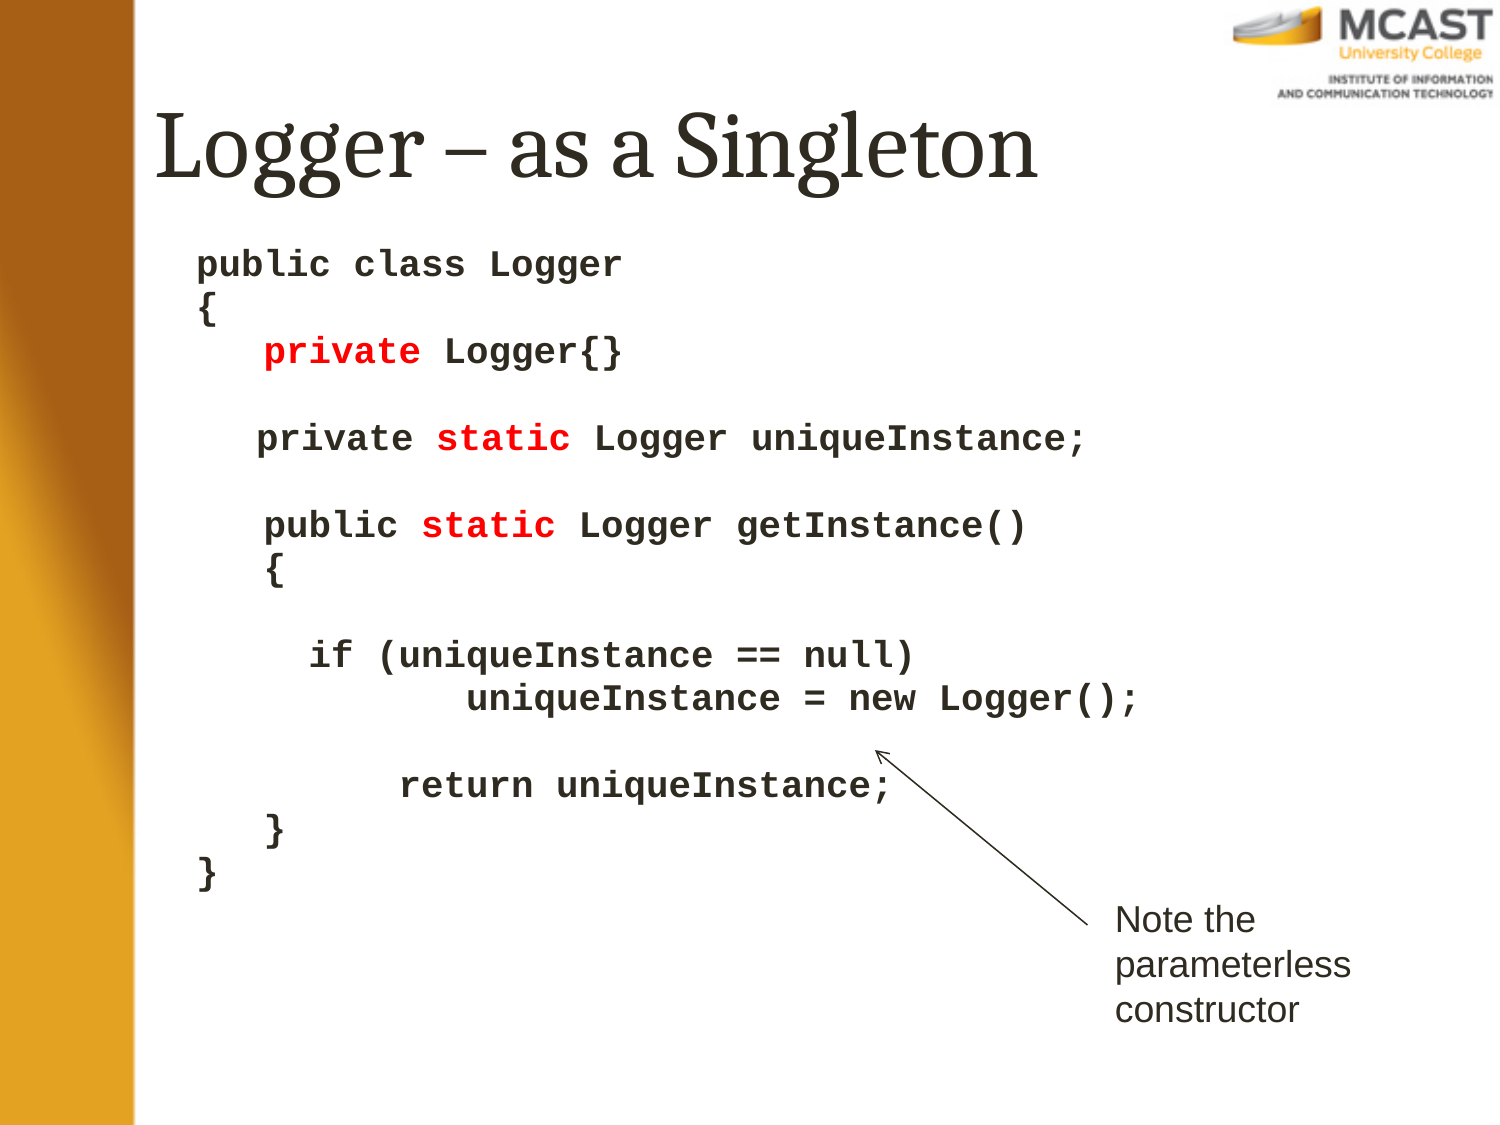

# Logger – as a Singleton

public class Logger
{
   private Logger{}

	 private static Logger uniqueInstance;

   public static Logger getInstance()
   {

     if (uniqueInstance == null)
            uniqueInstance = new Logger();

         return uniqueInstance;
   }
}
Note the parameterless constructor